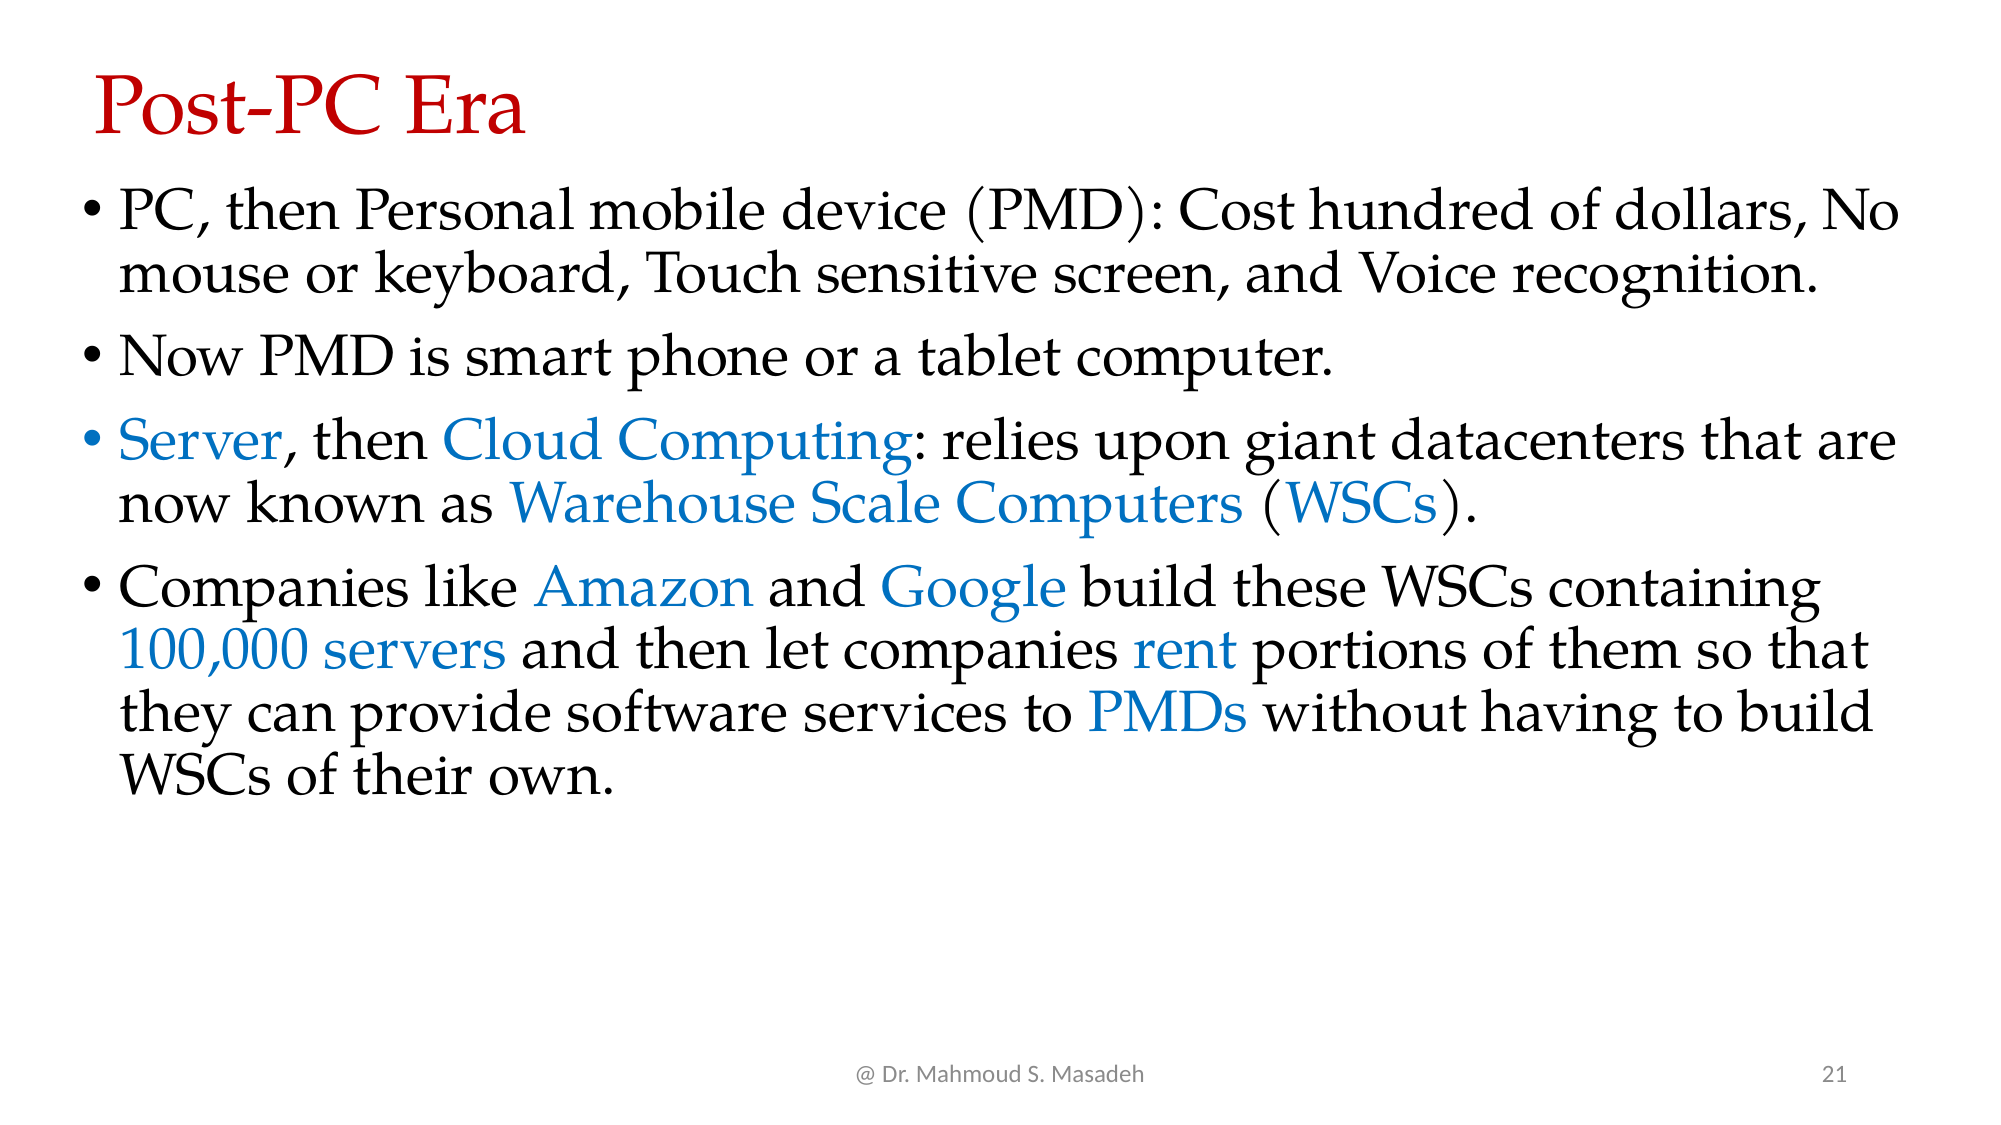

# Post-PC Era
PC, then Personal mobile device (PMD): Cost hundred of dollars, No mouse or keyboard, Touch sensitive screen, and Voice recognition.
Now PMD is smart phone or a tablet computer.
Server, then Cloud Computing: relies upon giant datacenters that are now known as Warehouse Scale Computers (WSCs).
Companies like Amazon and Google build these WSCs containing 100,000 servers and then let companies rent portions of them so that they can provide software services to PMDs without having to build WSCs of their own.

@ Dr. Mahmoud S. Masadeh
21